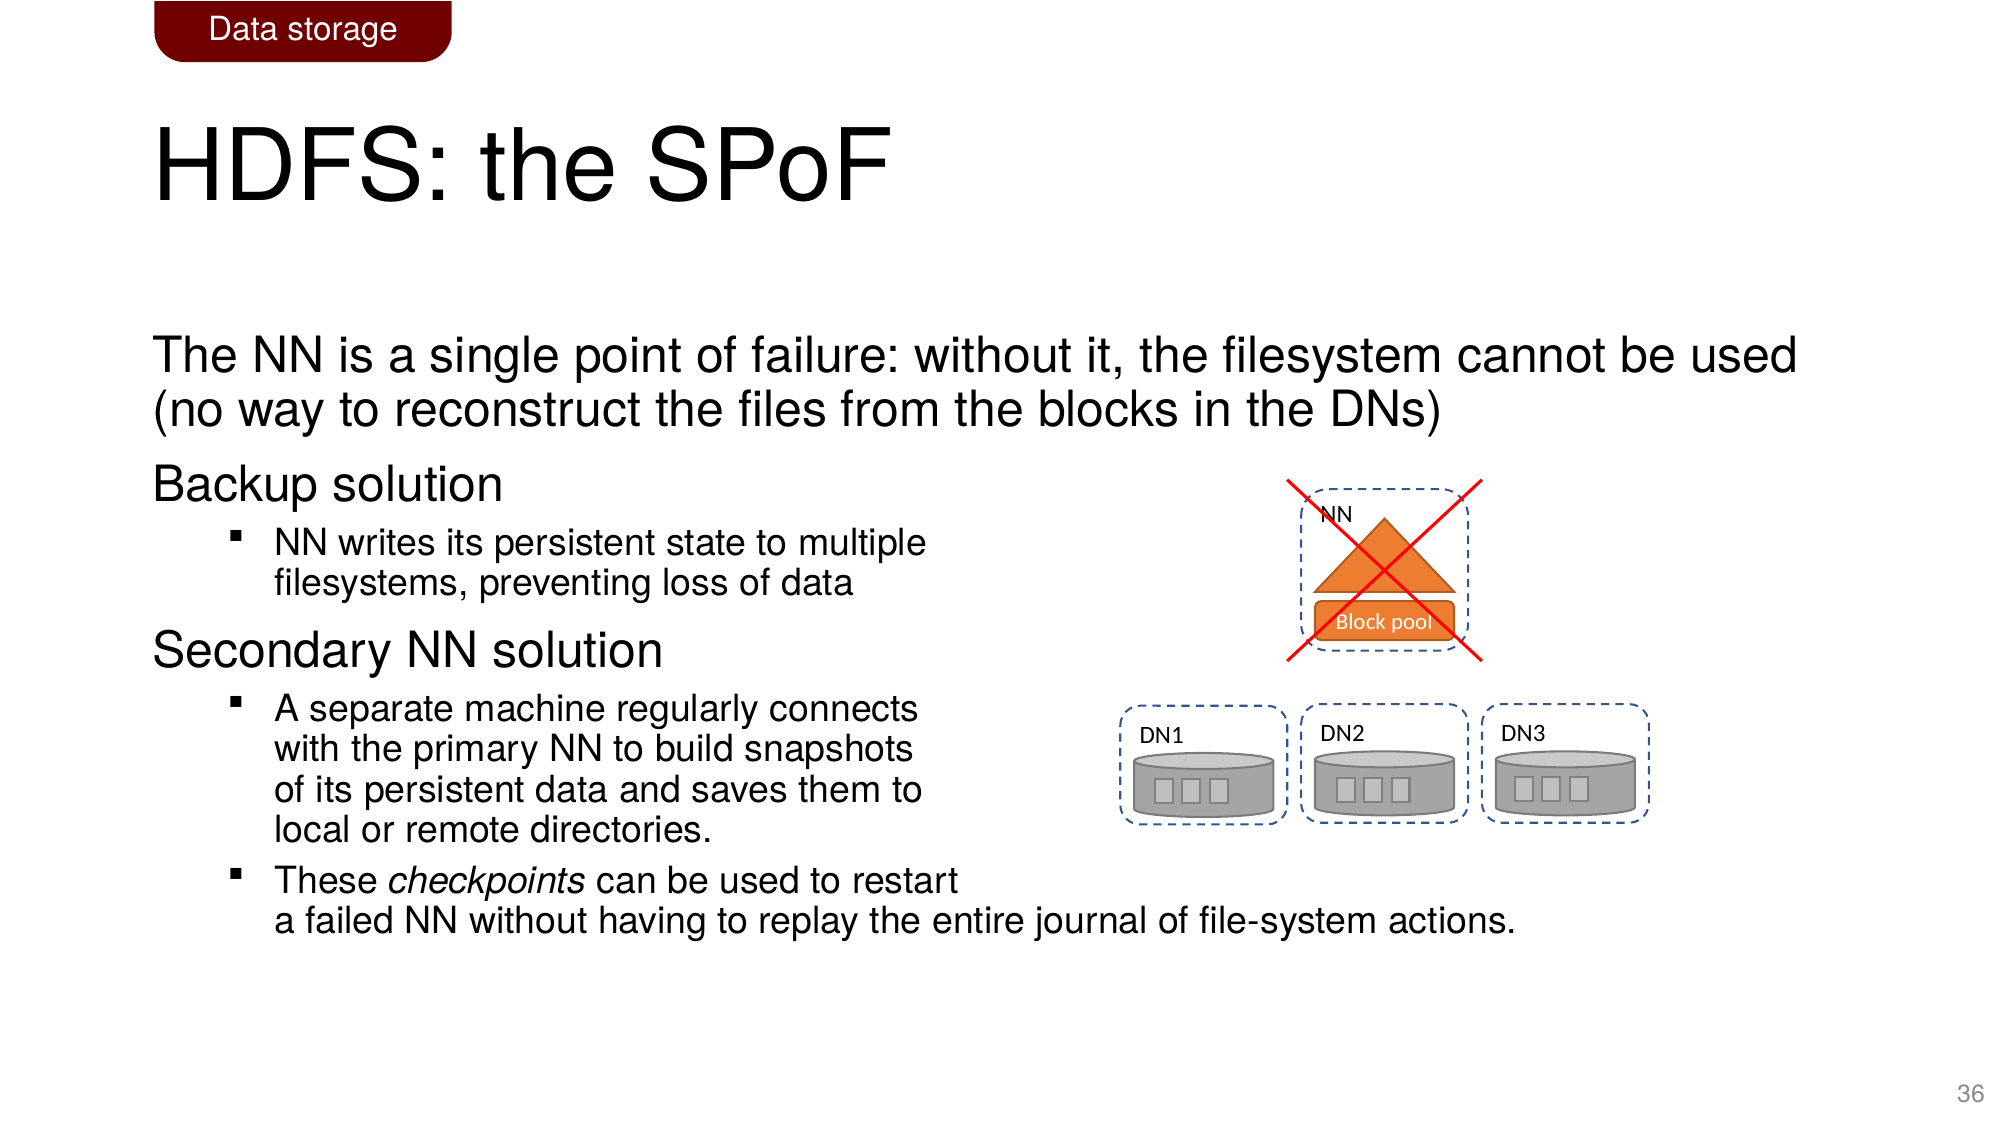

Data storage
# HDFS: the SPoF
The NN is a single point of failure: without it, the filesystem cannot be used (no way to reconstruct the files from the blocks in the DNs)
Backup solution
NN writes its persistent state to multiple
filesystems, preventing loss of data
Secondary NN solution
A separate machine regularly connects
with the primary NN to build snapshots
of its persistent data and saves them to
local or remote directories.
These checkpoints can be used to restart
a failed NN without having to replay the entire journal of file-system actions.

NN

Block pool

DN2
DN3
DN1

36